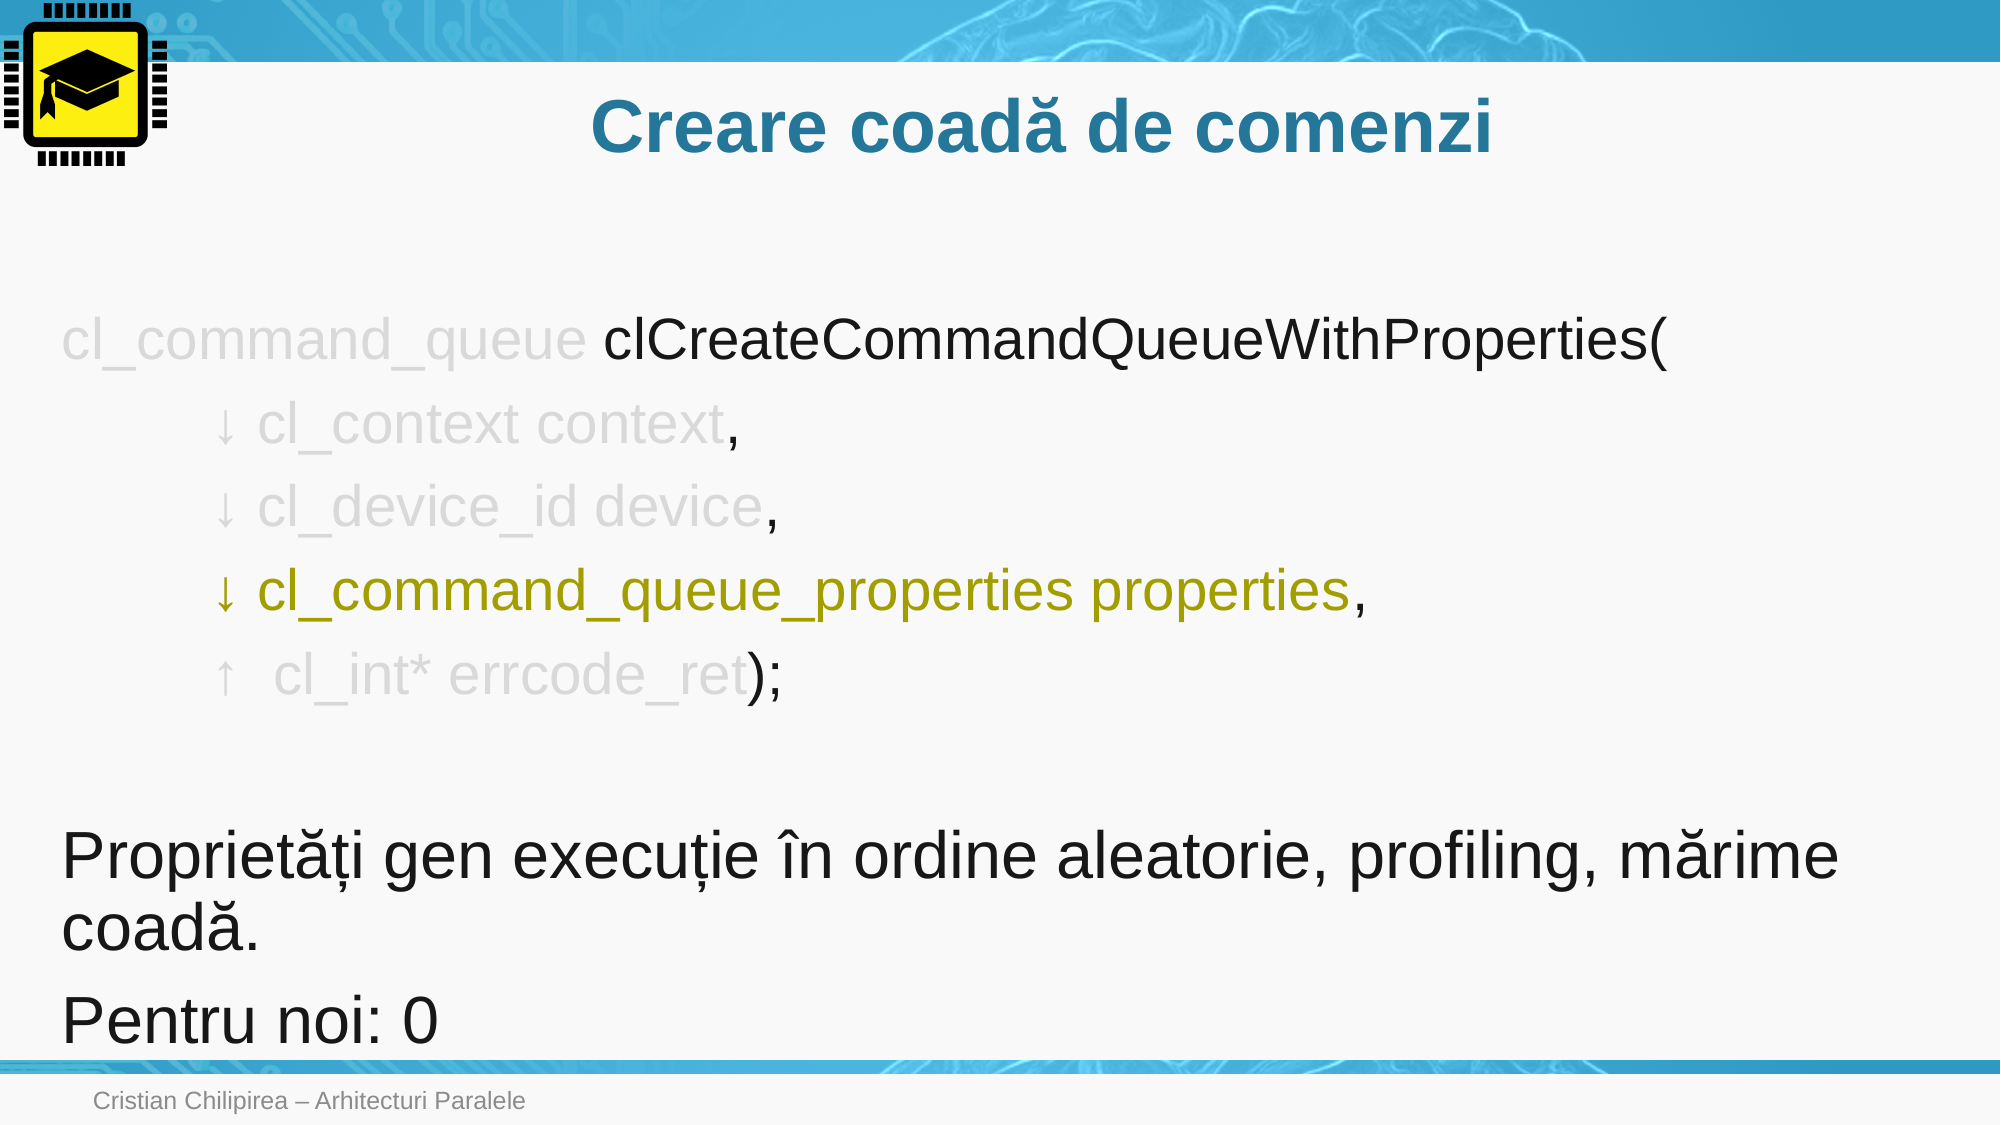

# Creare coadă de comenzi

cl_command_queue clCreateCommandQueueWithProperties(
	↓ cl_context context,
	↓ cl_device_id device,
	↓ cl_command_queue_properties properties,
	↑  cl_int* errcode_ret);

Proprietăți gen execuție în ordine aleatorie, profiling, mărime coadă.
Pentru noi: 0
Cristian Chilipirea – Arhitecturi Paralele